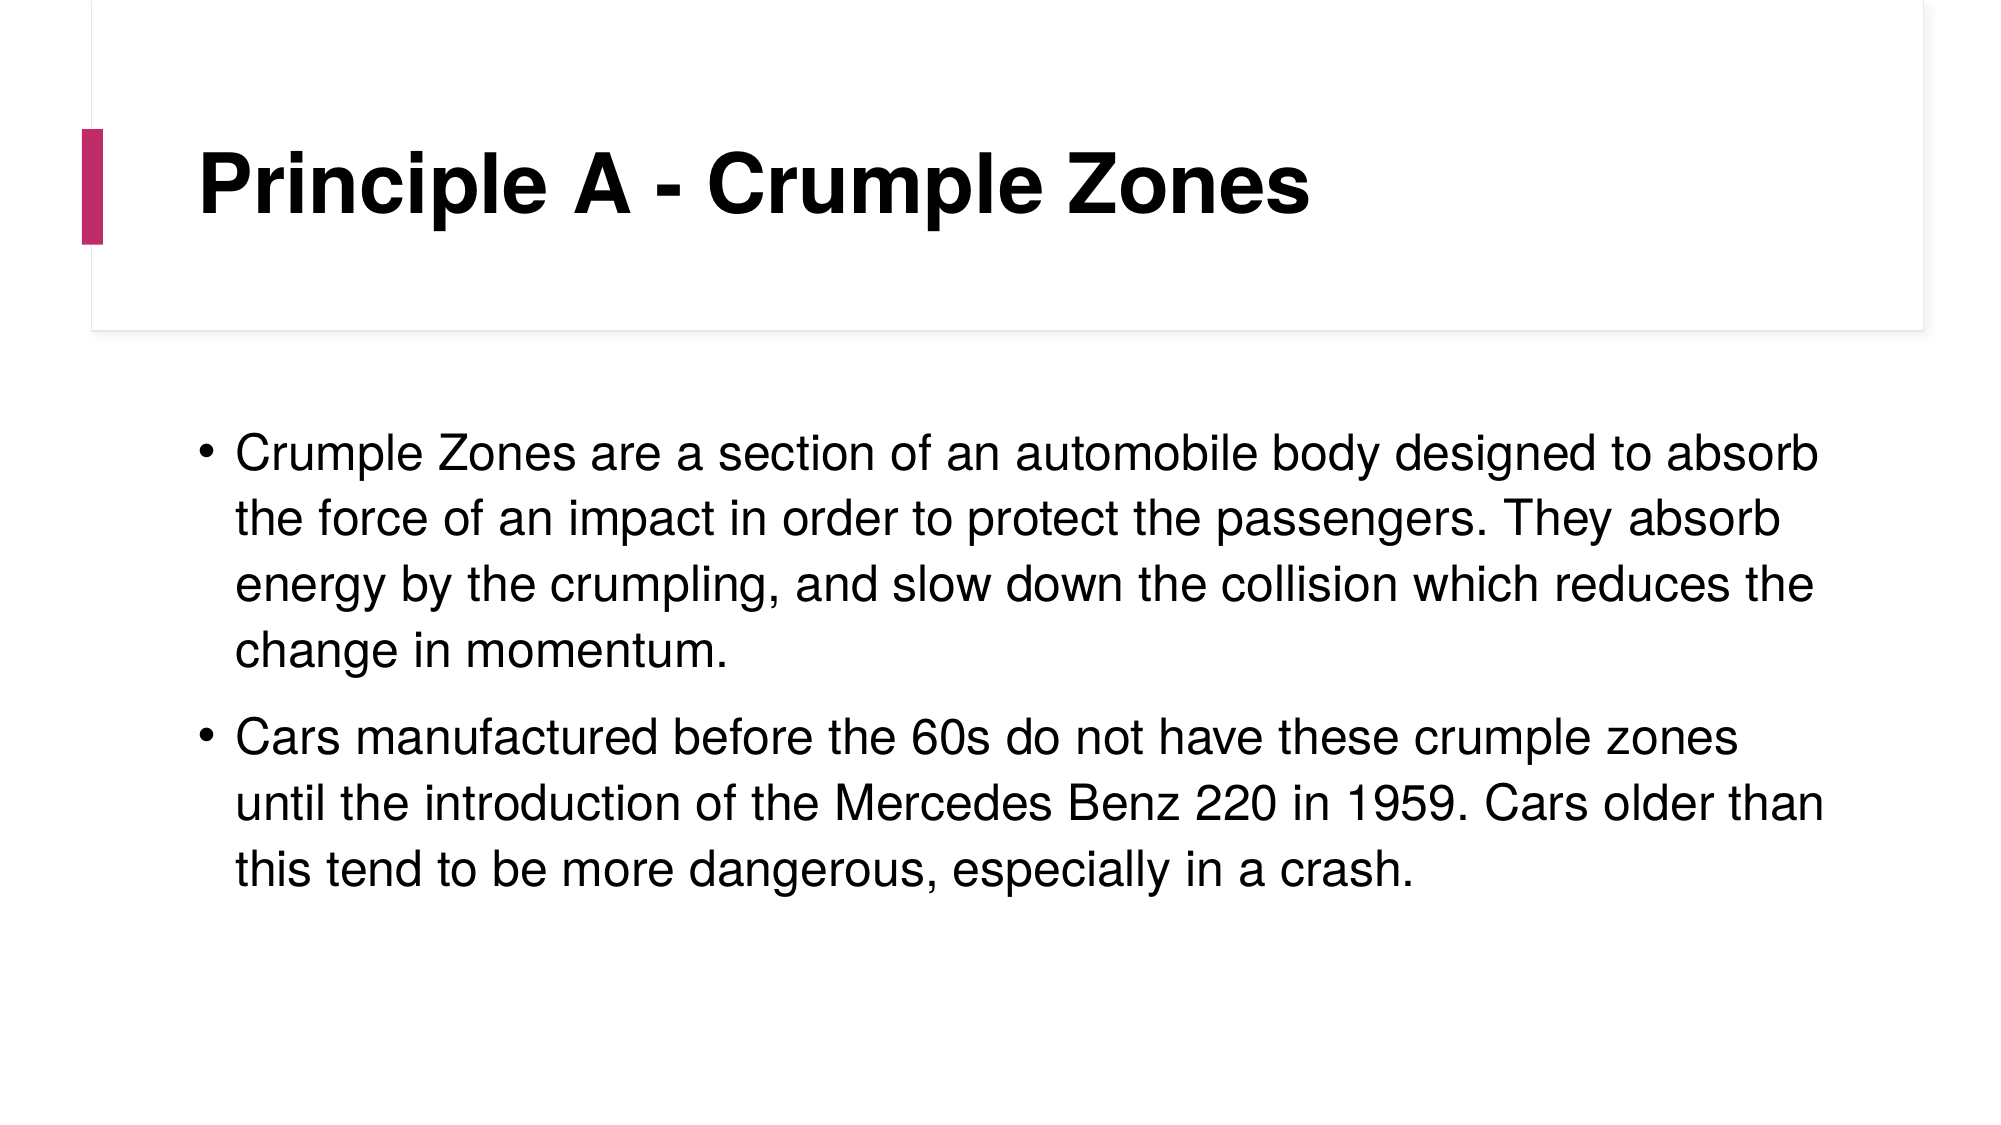

# Principle A - Crumple Zones
Crumple Zones are a section of an automobile body designed to absorb the force of an impact in order to protect the passengers. They absorb energy by the crumpling, and slow down the collision which reduces the change in momentum.
Cars manufactured before the 60s do not have these crumple zones until the introduction of the Mercedes Benz 220 in 1959. Cars older than this tend to be more dangerous, especially in a crash.